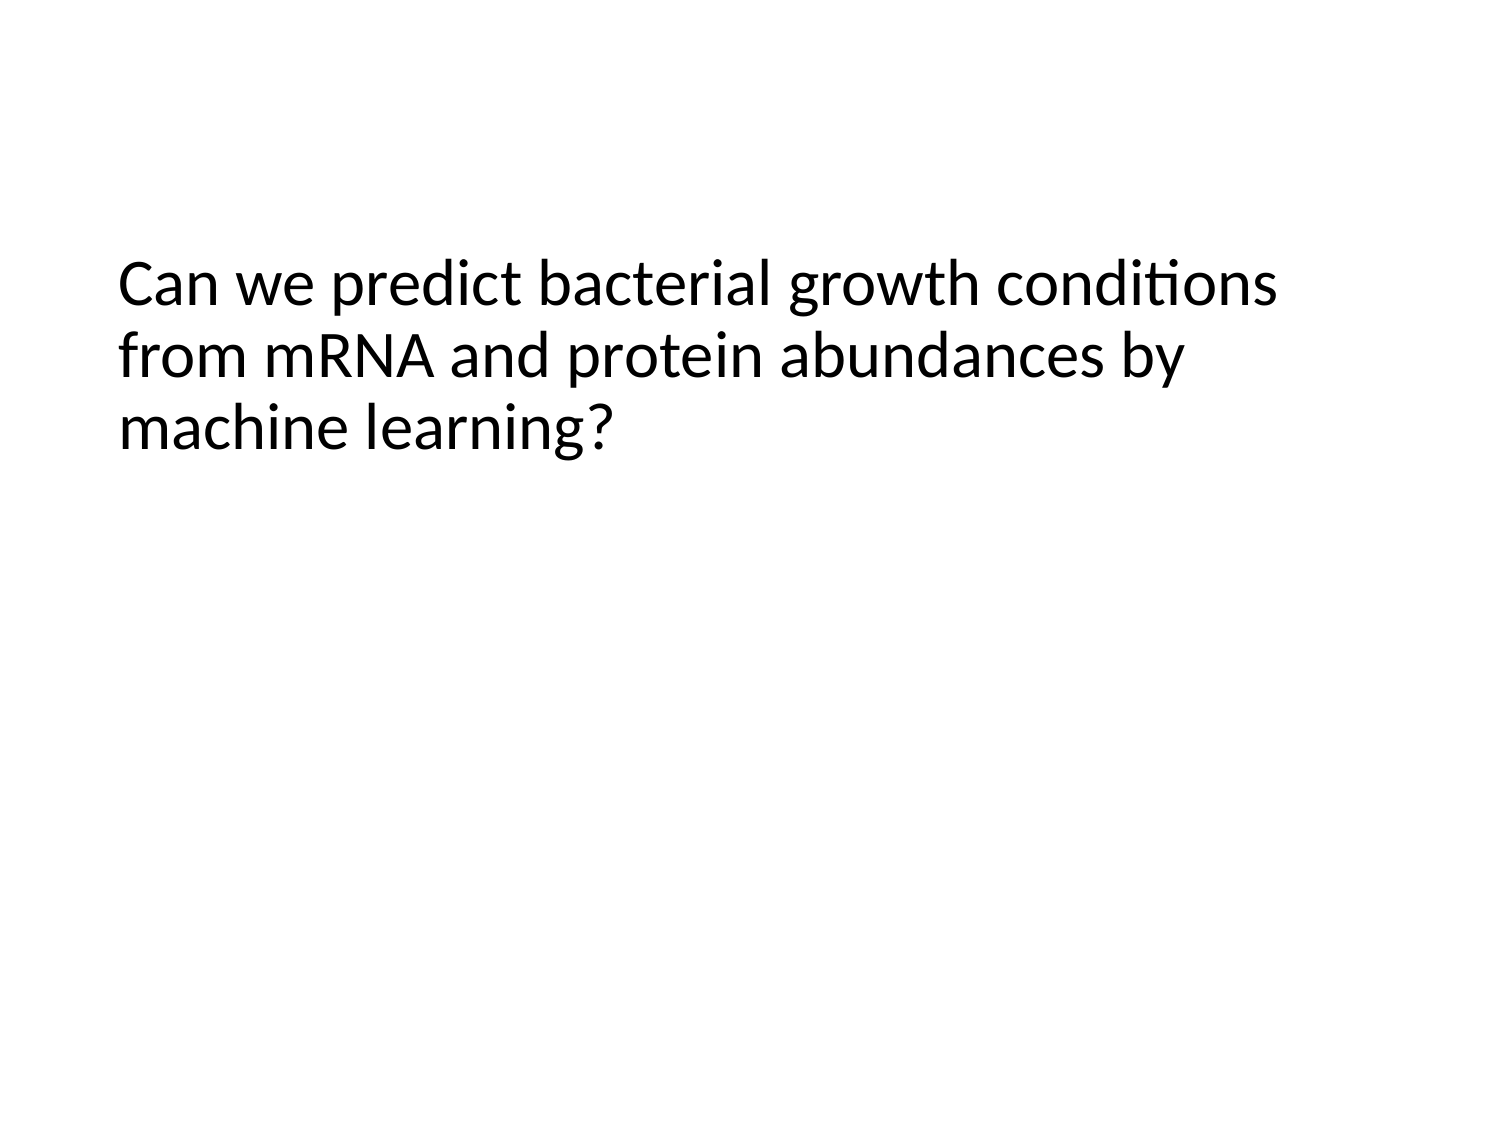

Can we predict bacterial growth conditions from mRNA and protein abundances by machine learning?